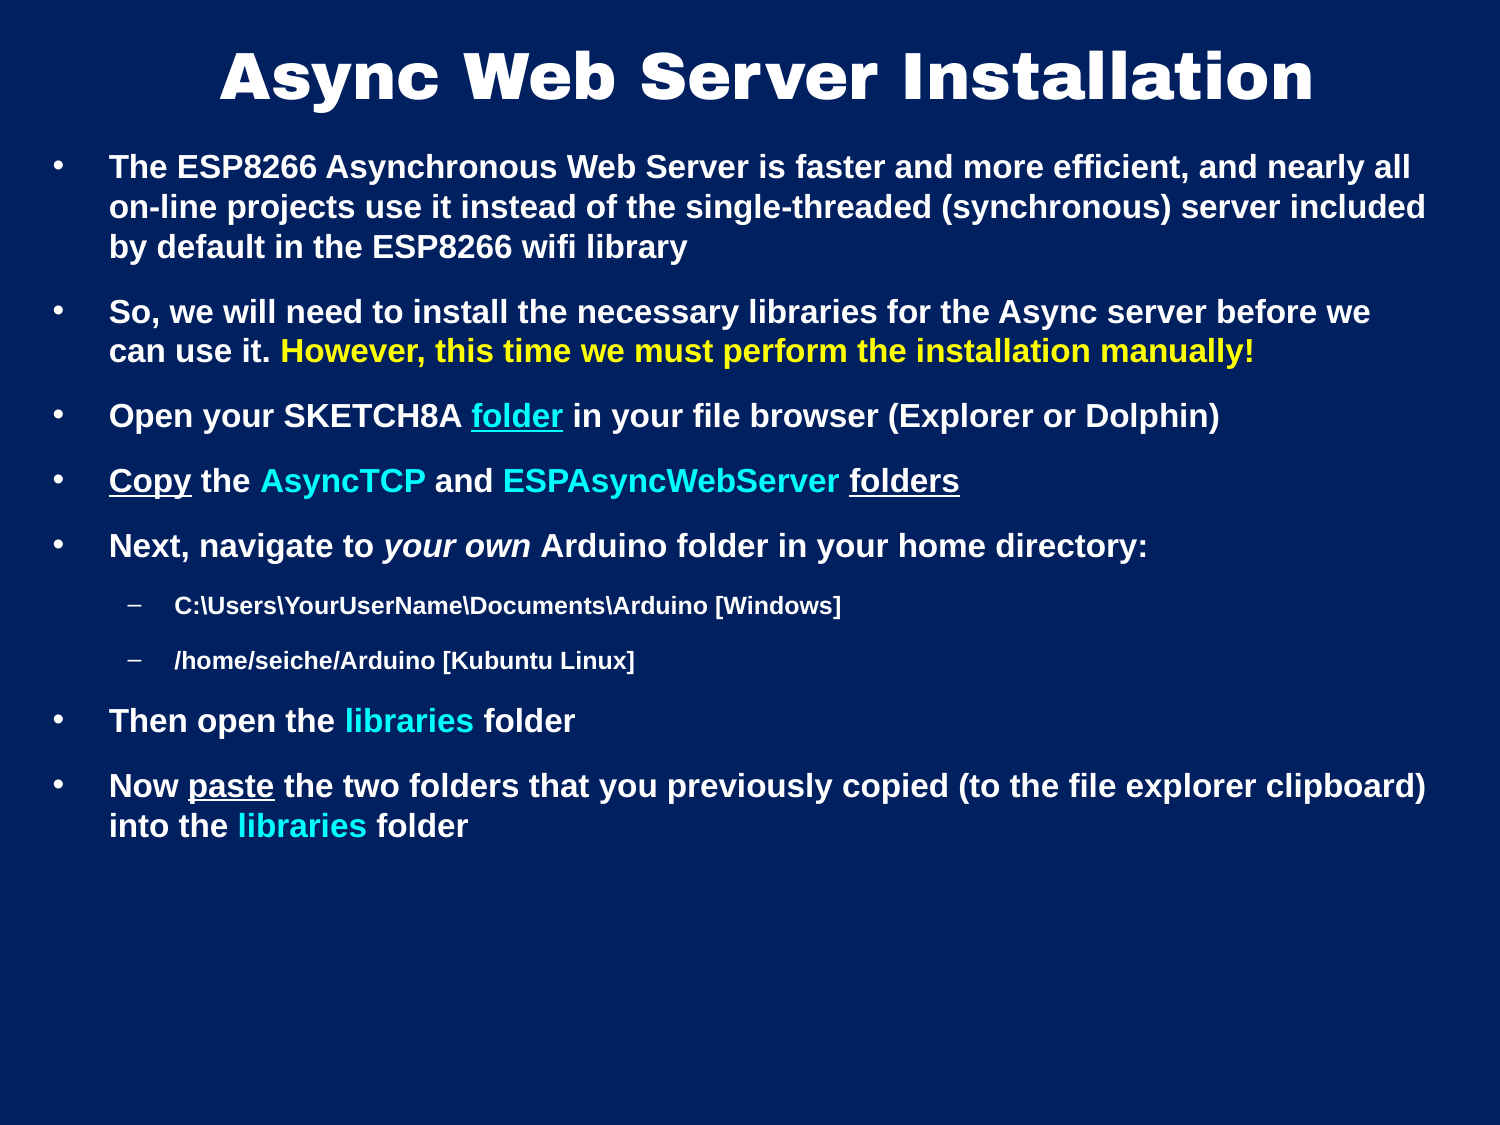

# Async Web Server Installation
The ESP8266 Asynchronous Web Server is faster and more efficient, and nearly all on-line projects use it instead of the single-threaded (synchronous) server included by default in the ESP8266 wifi library
So, we will need to install the necessary libraries for the Async server before we can use it. However, this time we must perform the installation manually!
Open your SKETCH8A folder in your file browser (Explorer or Dolphin)
Copy the AsyncTCP and ESPAsyncWebServer folders
Next, navigate to your own Arduino folder in your home directory:
C:\Users\YourUserName\Documents\Arduino [Windows]
/home/seiche/Arduino [Kubuntu Linux]
Then open the libraries folder
Now paste the two folders that you previously copied (to the file explorer clipboard) into the libraries folder